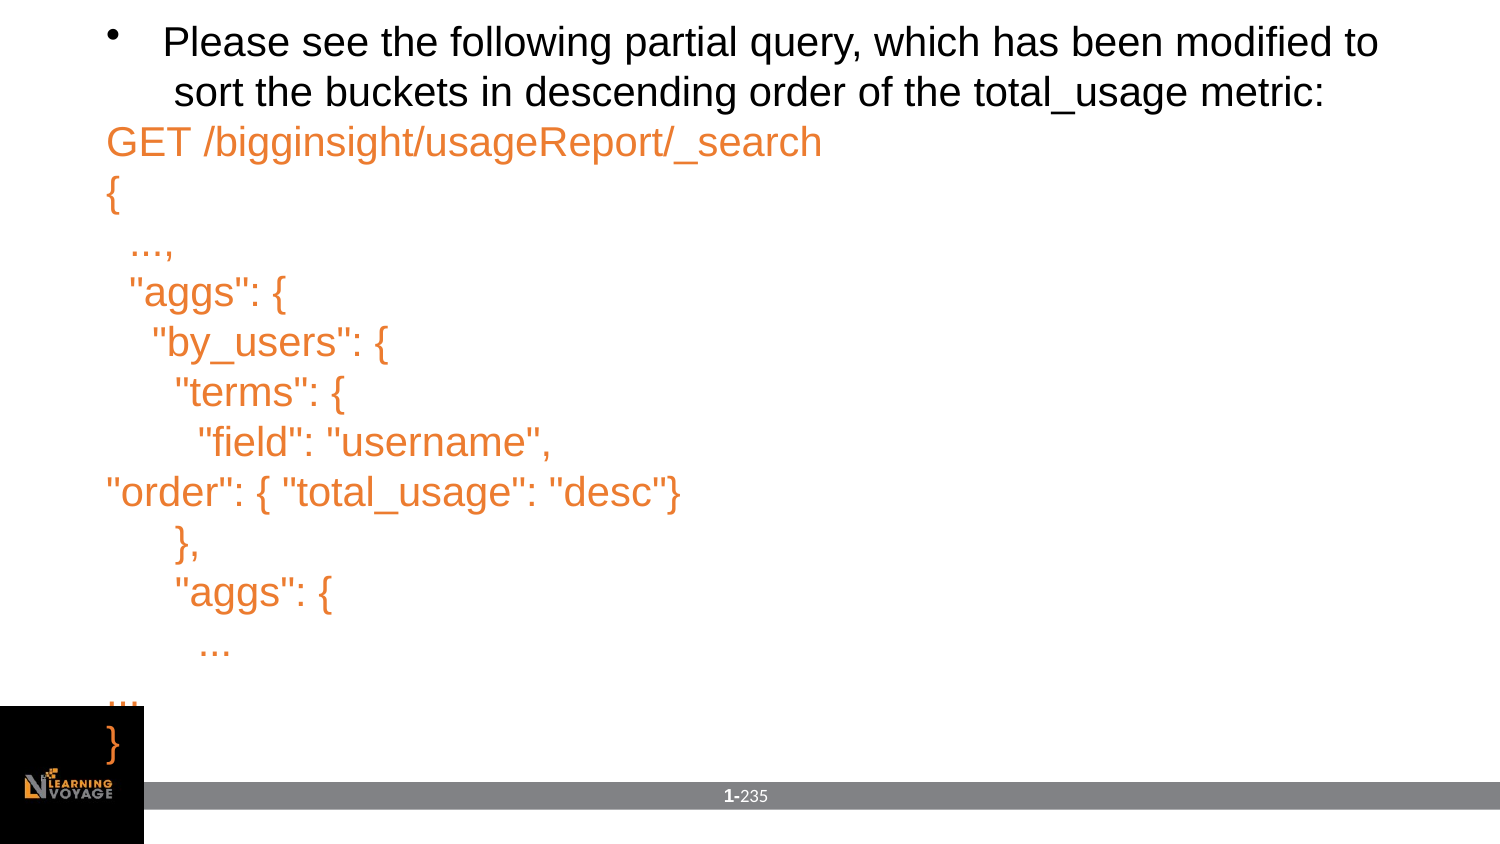

Please see the following partial query, which has been modified to  sort the buckets in descending order of the total_usage metric:
GET /bigginsight/usageReport/_search
{
...,
"aggs": {
"by_users": {
"terms": {
"field": "username",
"order": { "total_usage": "desc"}
},
"aggs": {
...
...
}
1-235